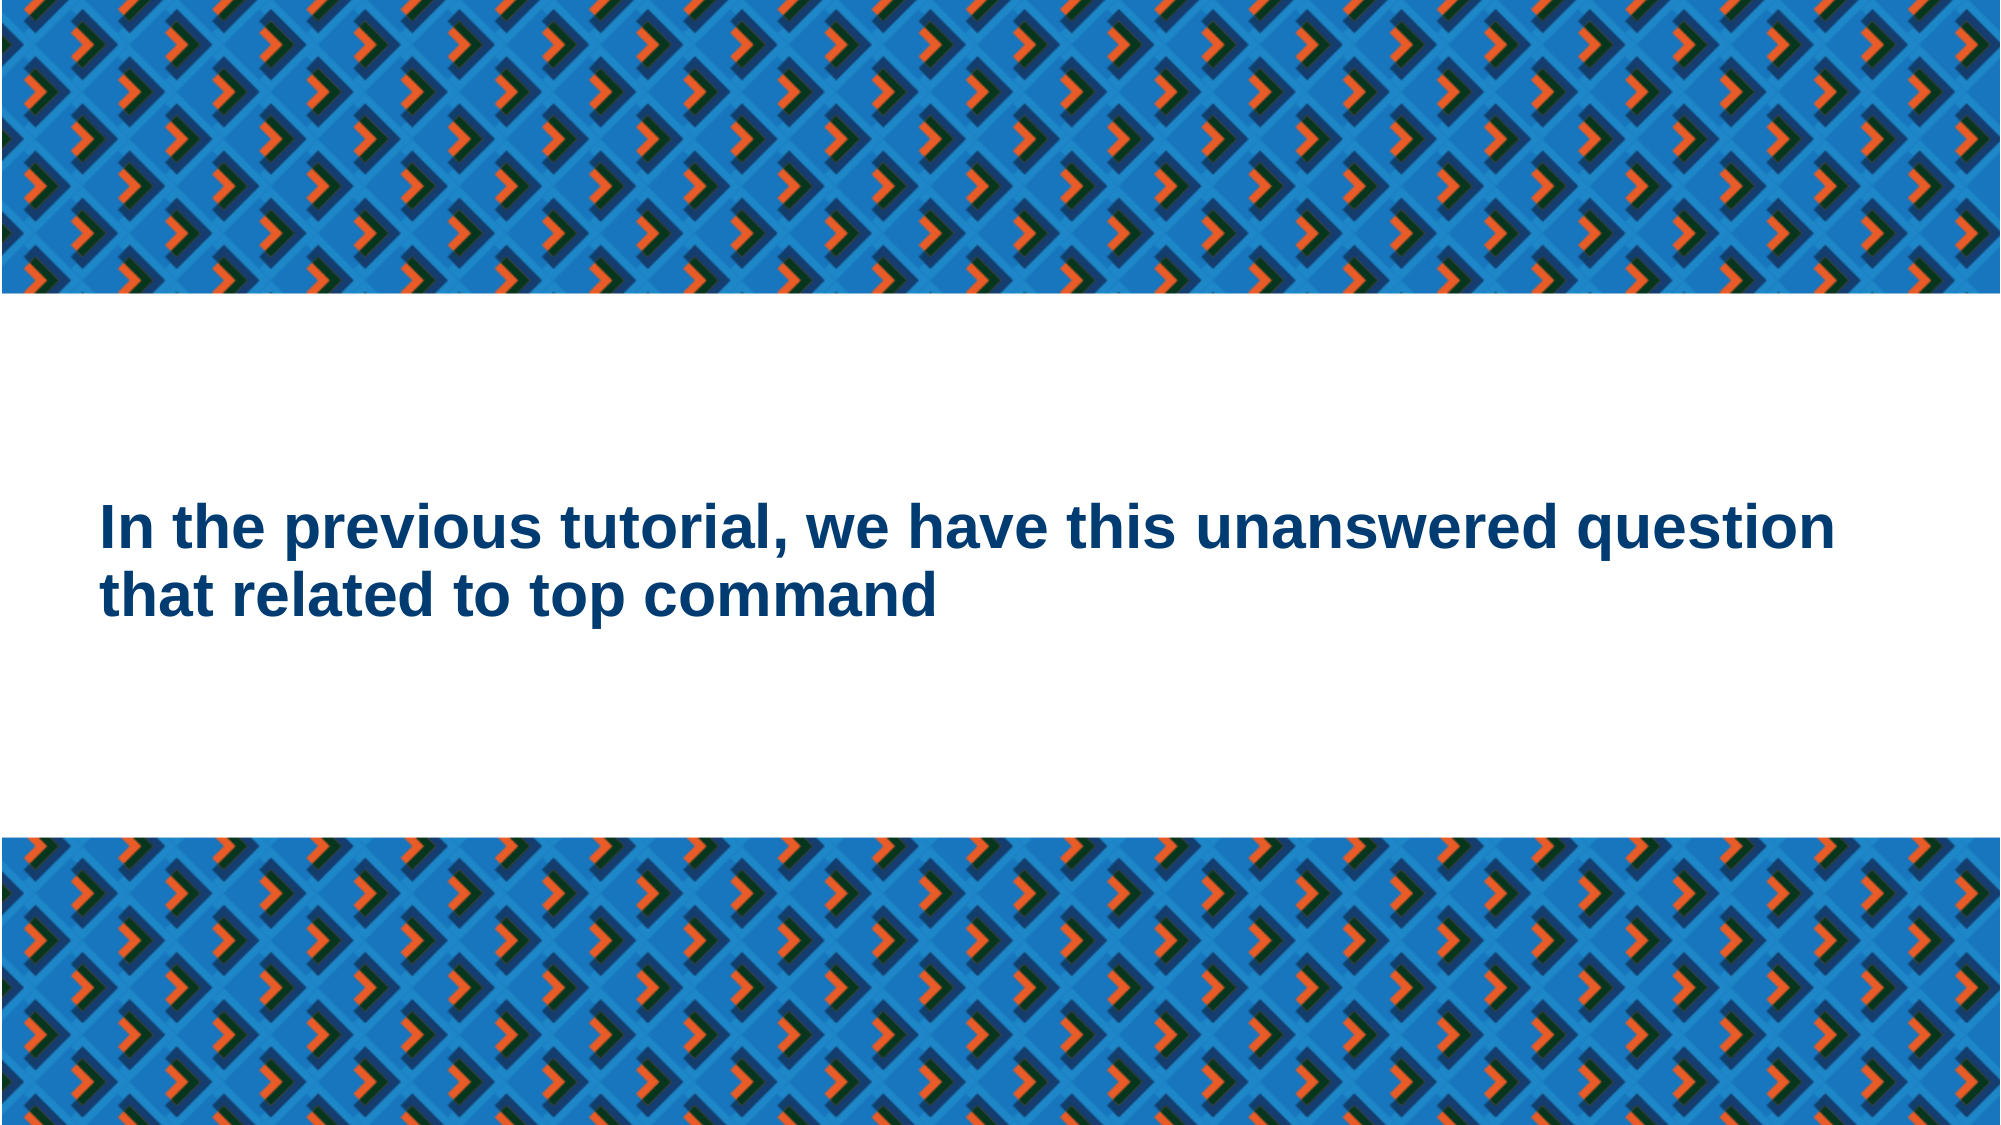

# In the previous tutorial, we have this unanswered question that related to top command